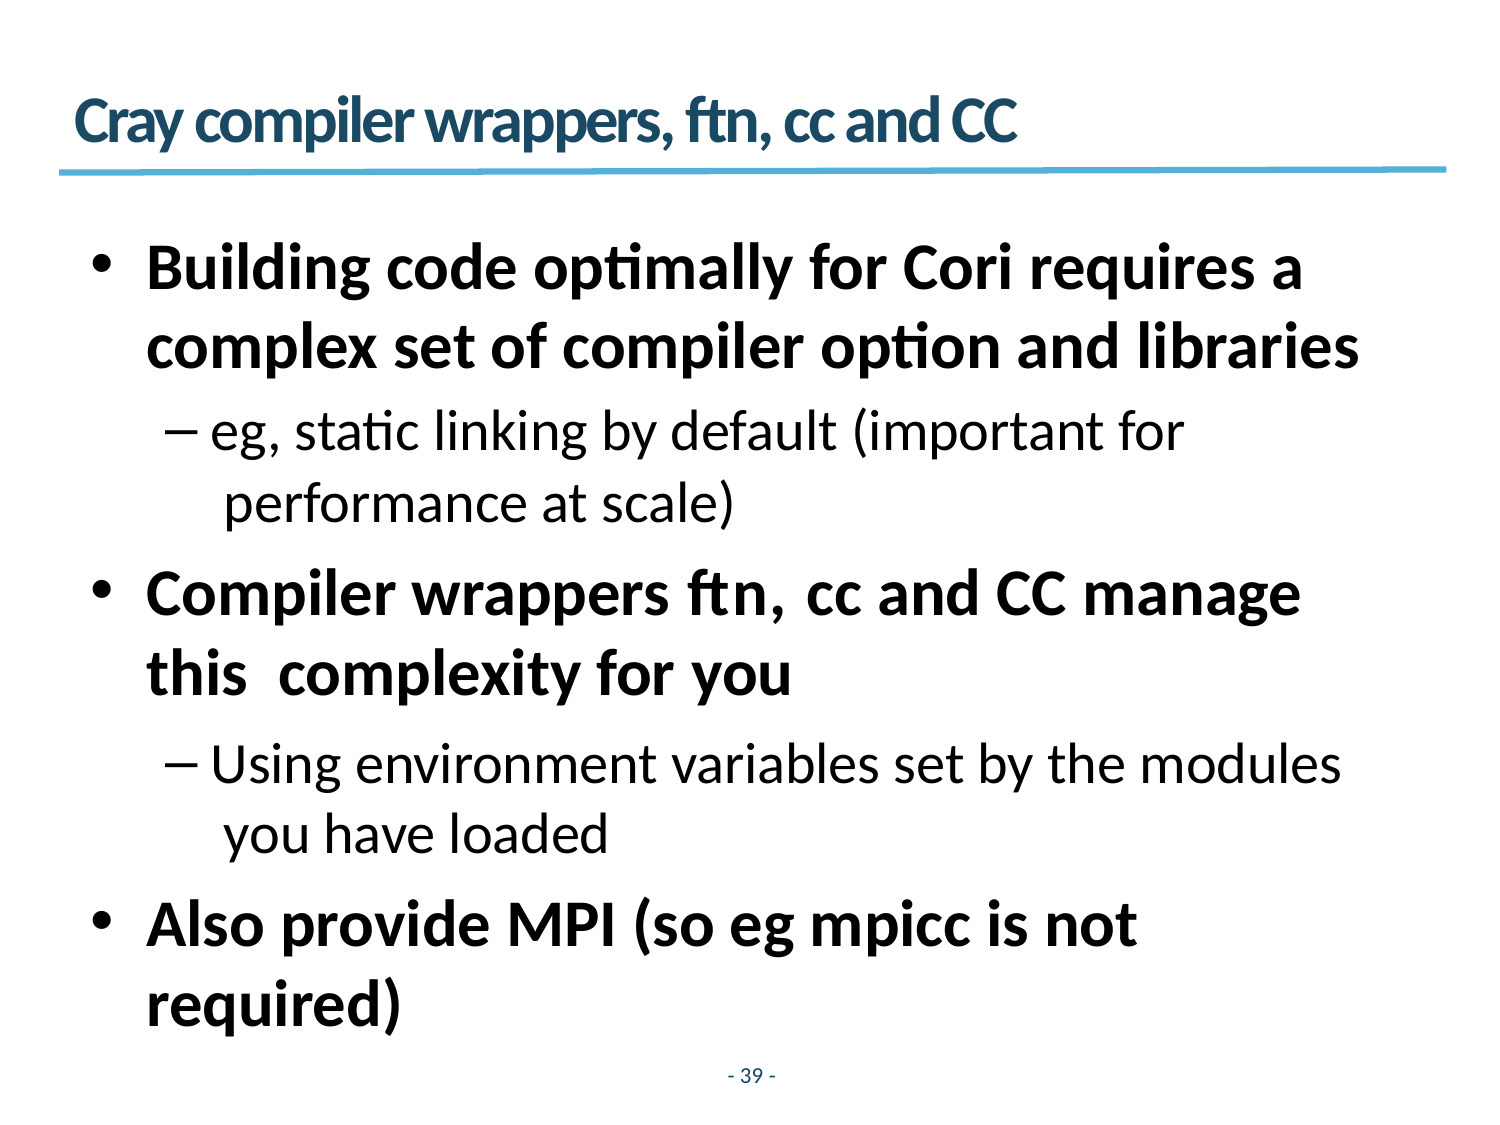

# Cray compiler wrappers, ftn, cc and CC
Building code optimally for Cori requires a  complex set of compiler option and libraries
eg, static linking by default (important for  performance at scale)
Compiler wrappers ftn, cc and CC manage this  complexity for you
Using environment variables set by the modules  you have loaded
Also provide MPI (so eg mpicc is not required)
- 39 -